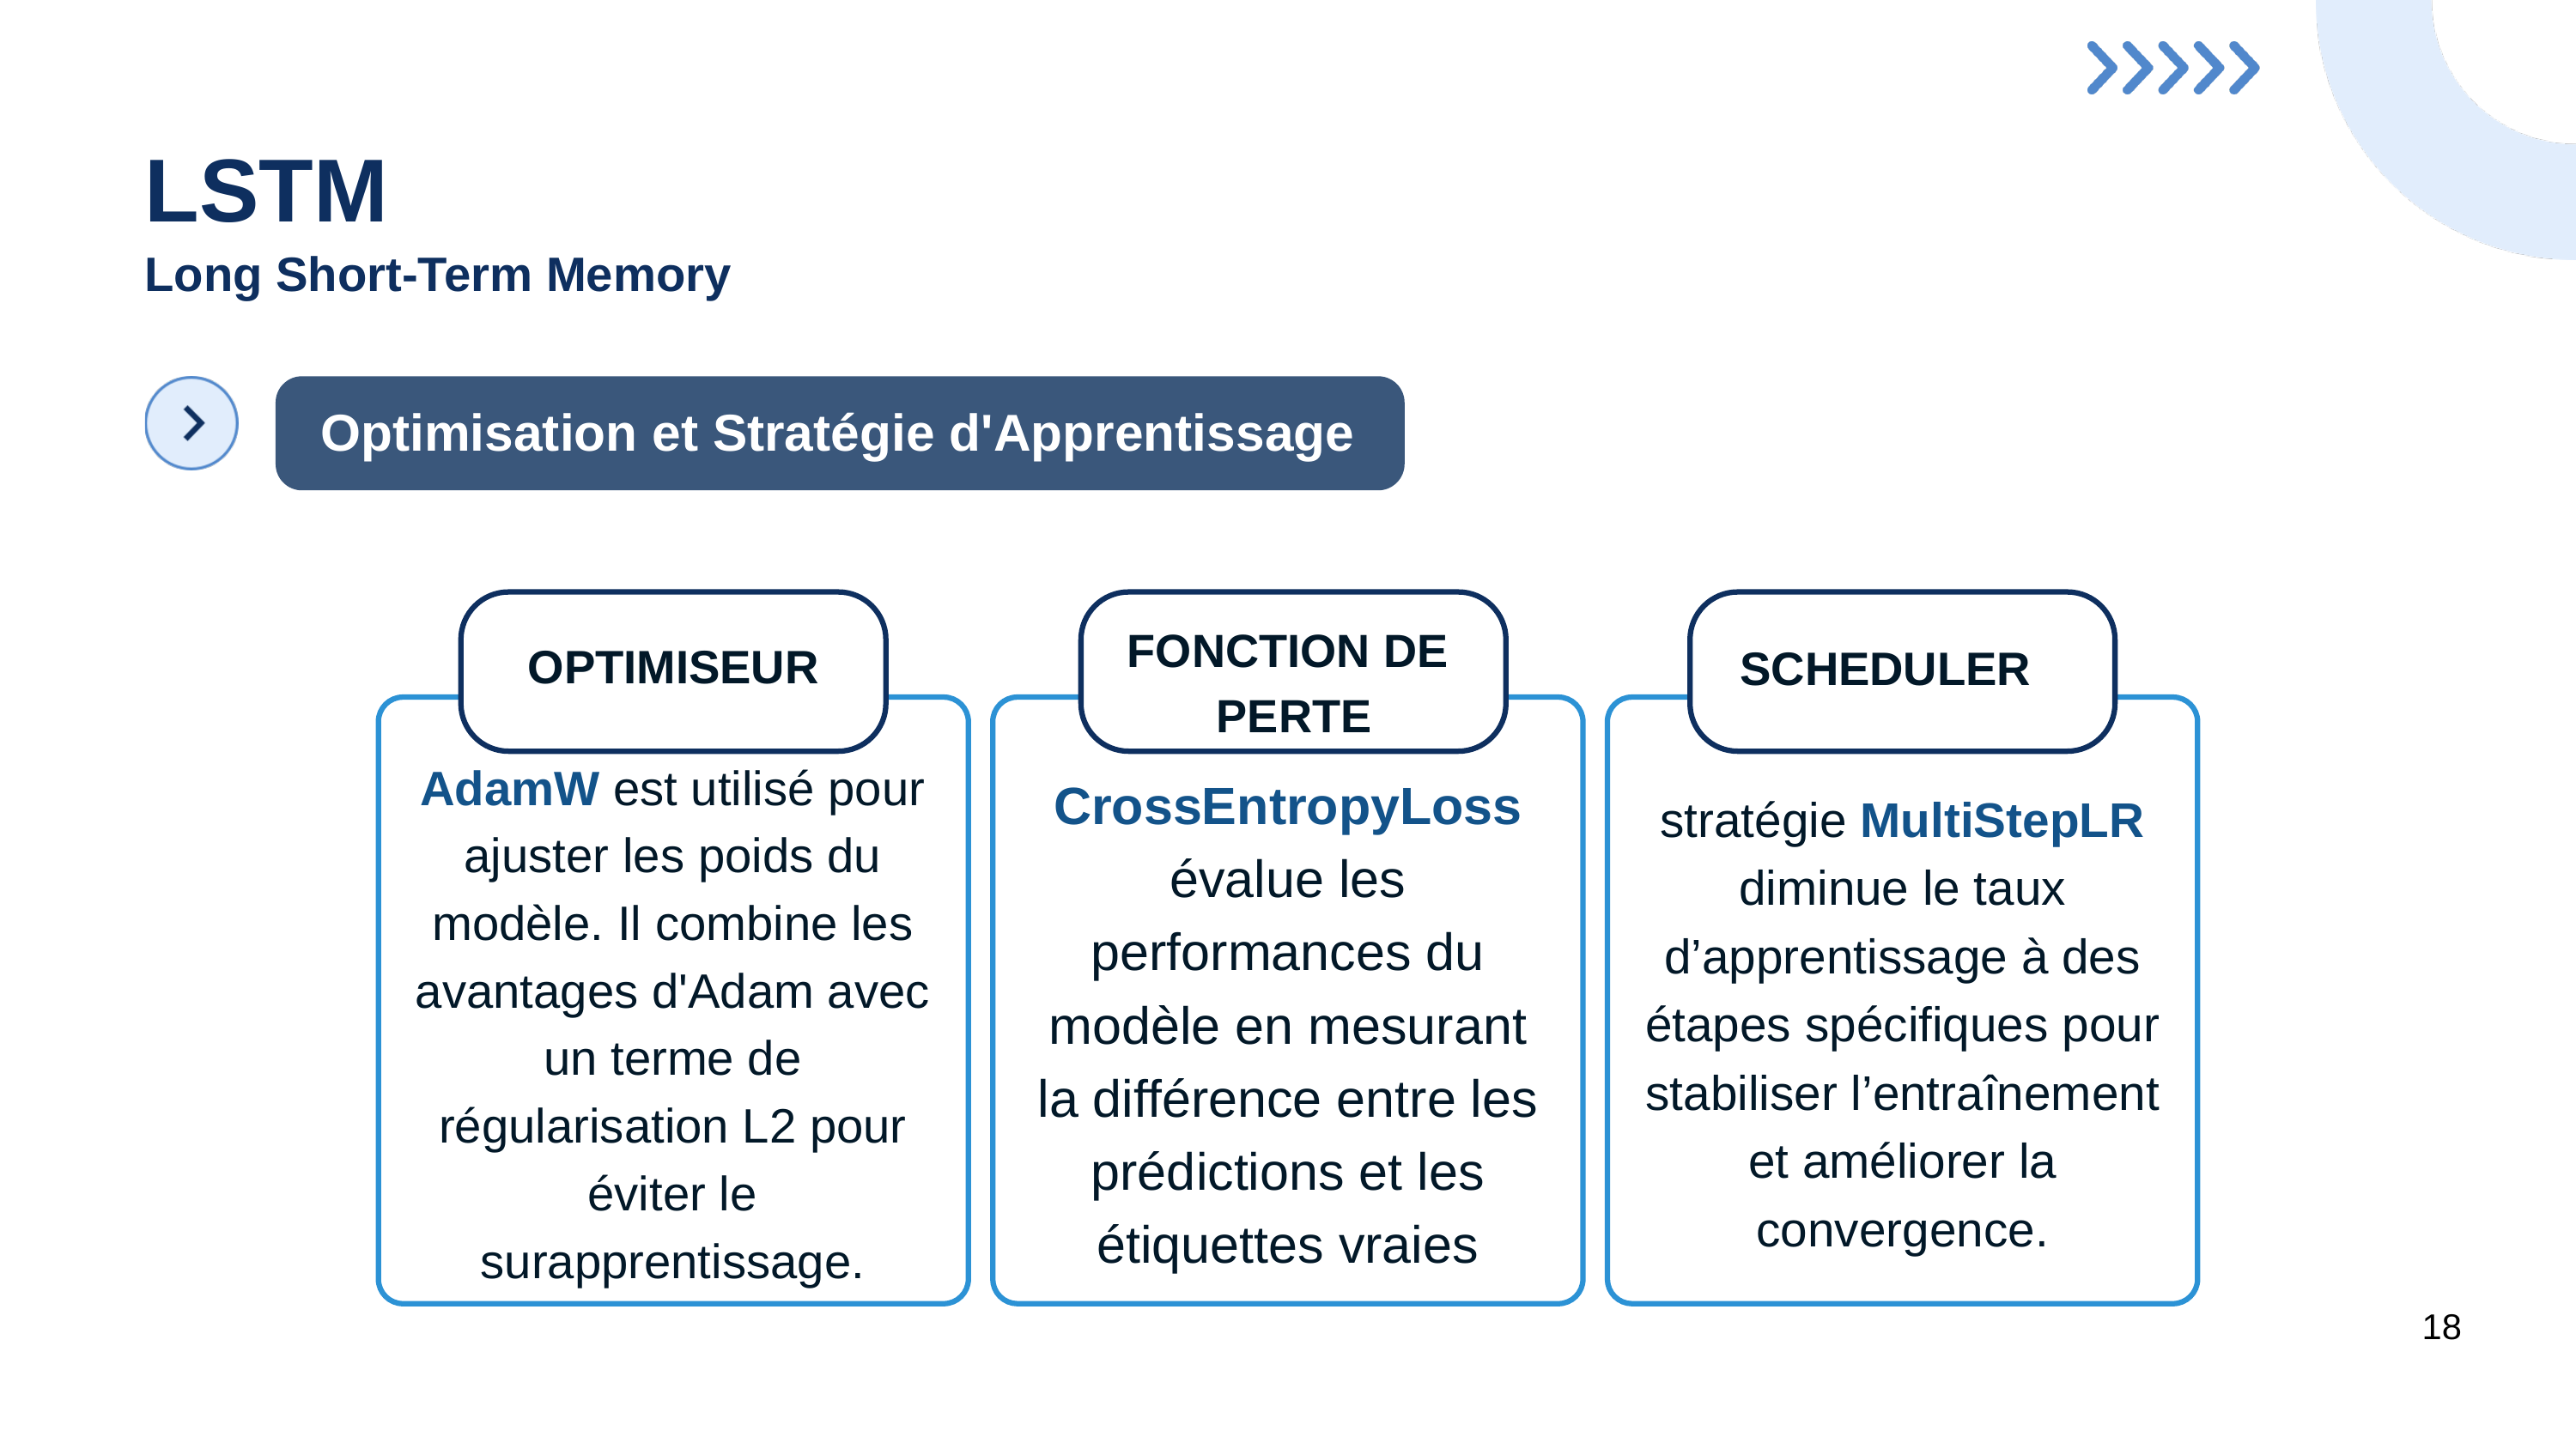

LSTM
Long Short-Term Memory

Optimisation et Stratégie d'Apprentissage

FONCTION DE
 PERTE
OPTIMISEUR
SCHEDULER

AdamW est utilisé pour ajuster les poids du modèle. Il combine les avantages d'Adam avec un terme de régularisation L2 pour éviter le surapprentissage.
CrossEntropyLoss évalue les performances du modèle en mesurant la différence entre les prédictions et les étiquettes vraies
stratégie MultiStepLR diminue le taux d’apprentissage à des étapes spécifiques pour stabiliser l’entraînement et améliorer la convergence.
18